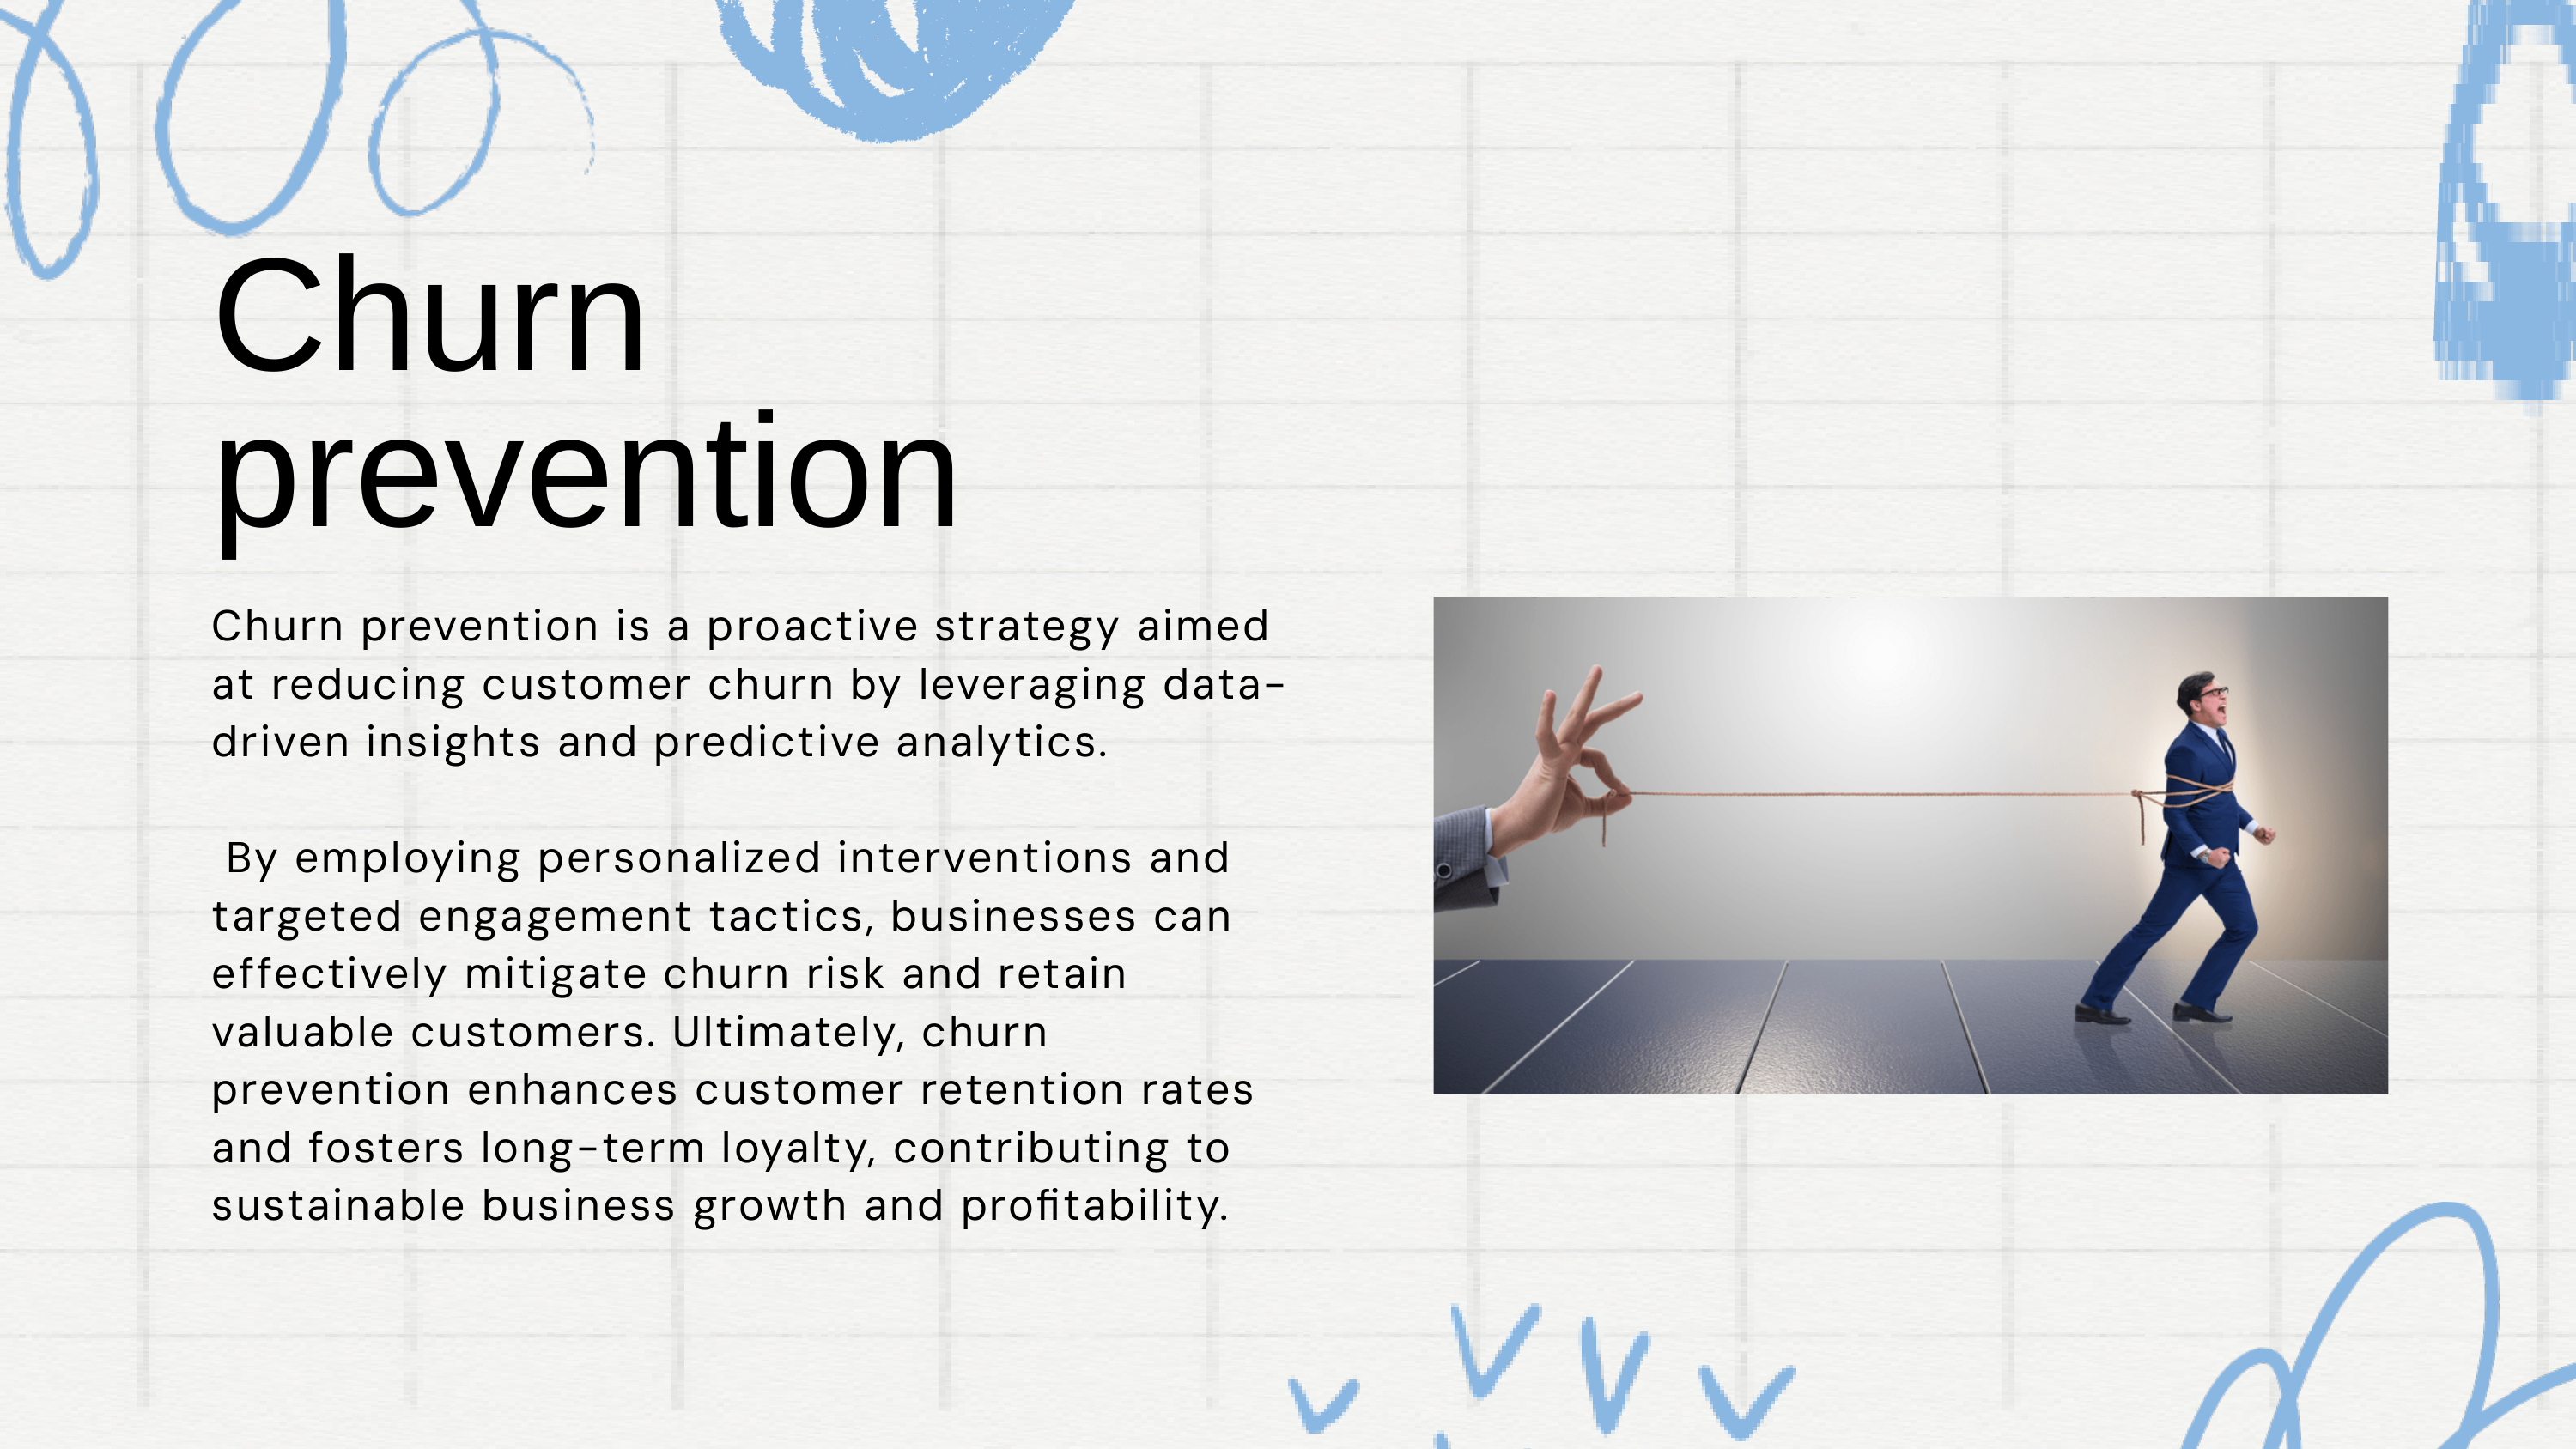

Churn prevention
Churn prevention is a proactive strategy aimed at reducing customer churn by leveraging data-driven insights and predictive analytics.

 By employing personalized interventions and targeted engagement tactics, businesses can effectively mitigate churn risk and retain valuable customers. Ultimately, churn prevention enhances customer retention rates and fosters long-term loyalty, contributing to sustainable business growth and profitability.